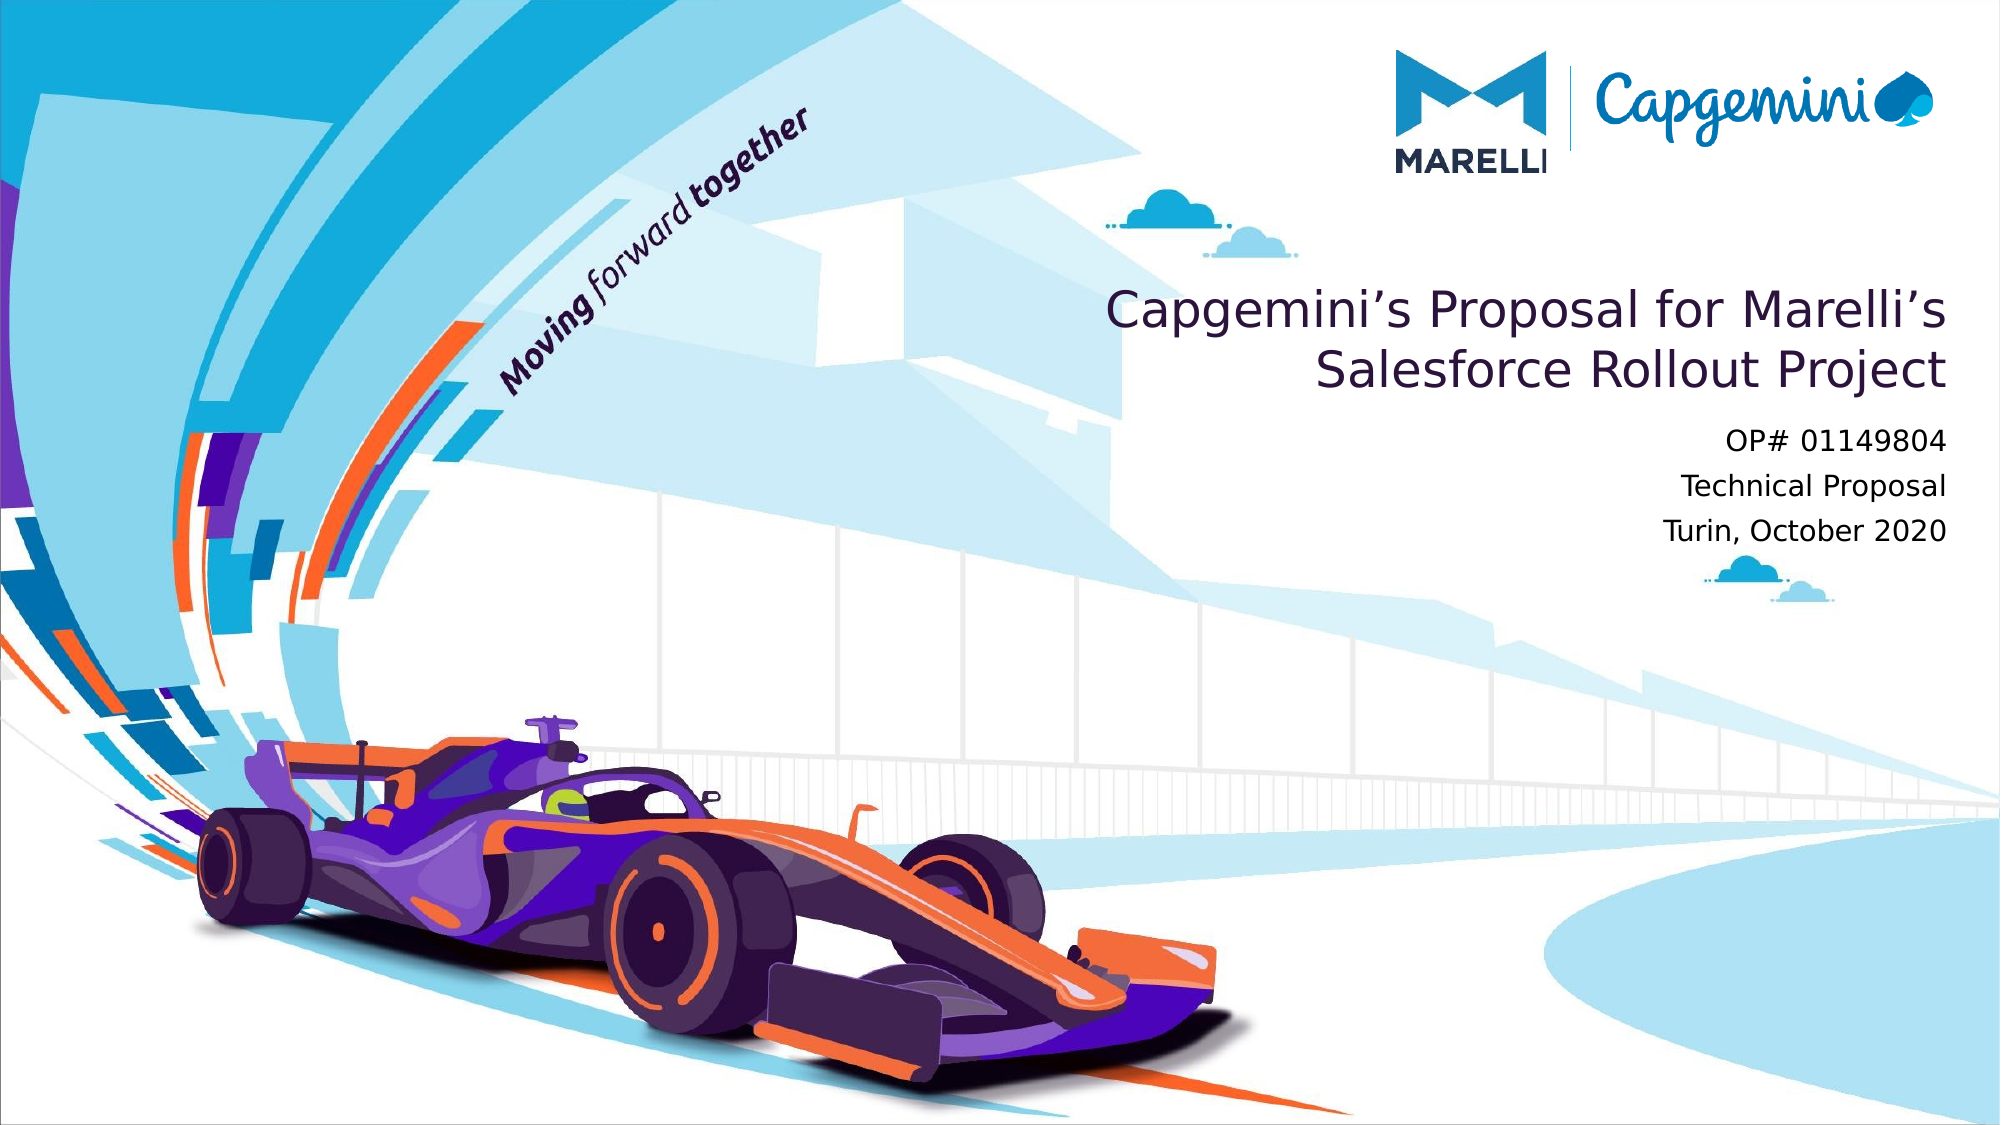

# Capgemini’s Proposal for Marelli’s
Salesforce Rollout Project
OP# 01149804
Technical Proposal  Turin, October 2020
Salesforce Rollout Project | Sep 2020	© Capgemini 2020. All rights reserved | 1